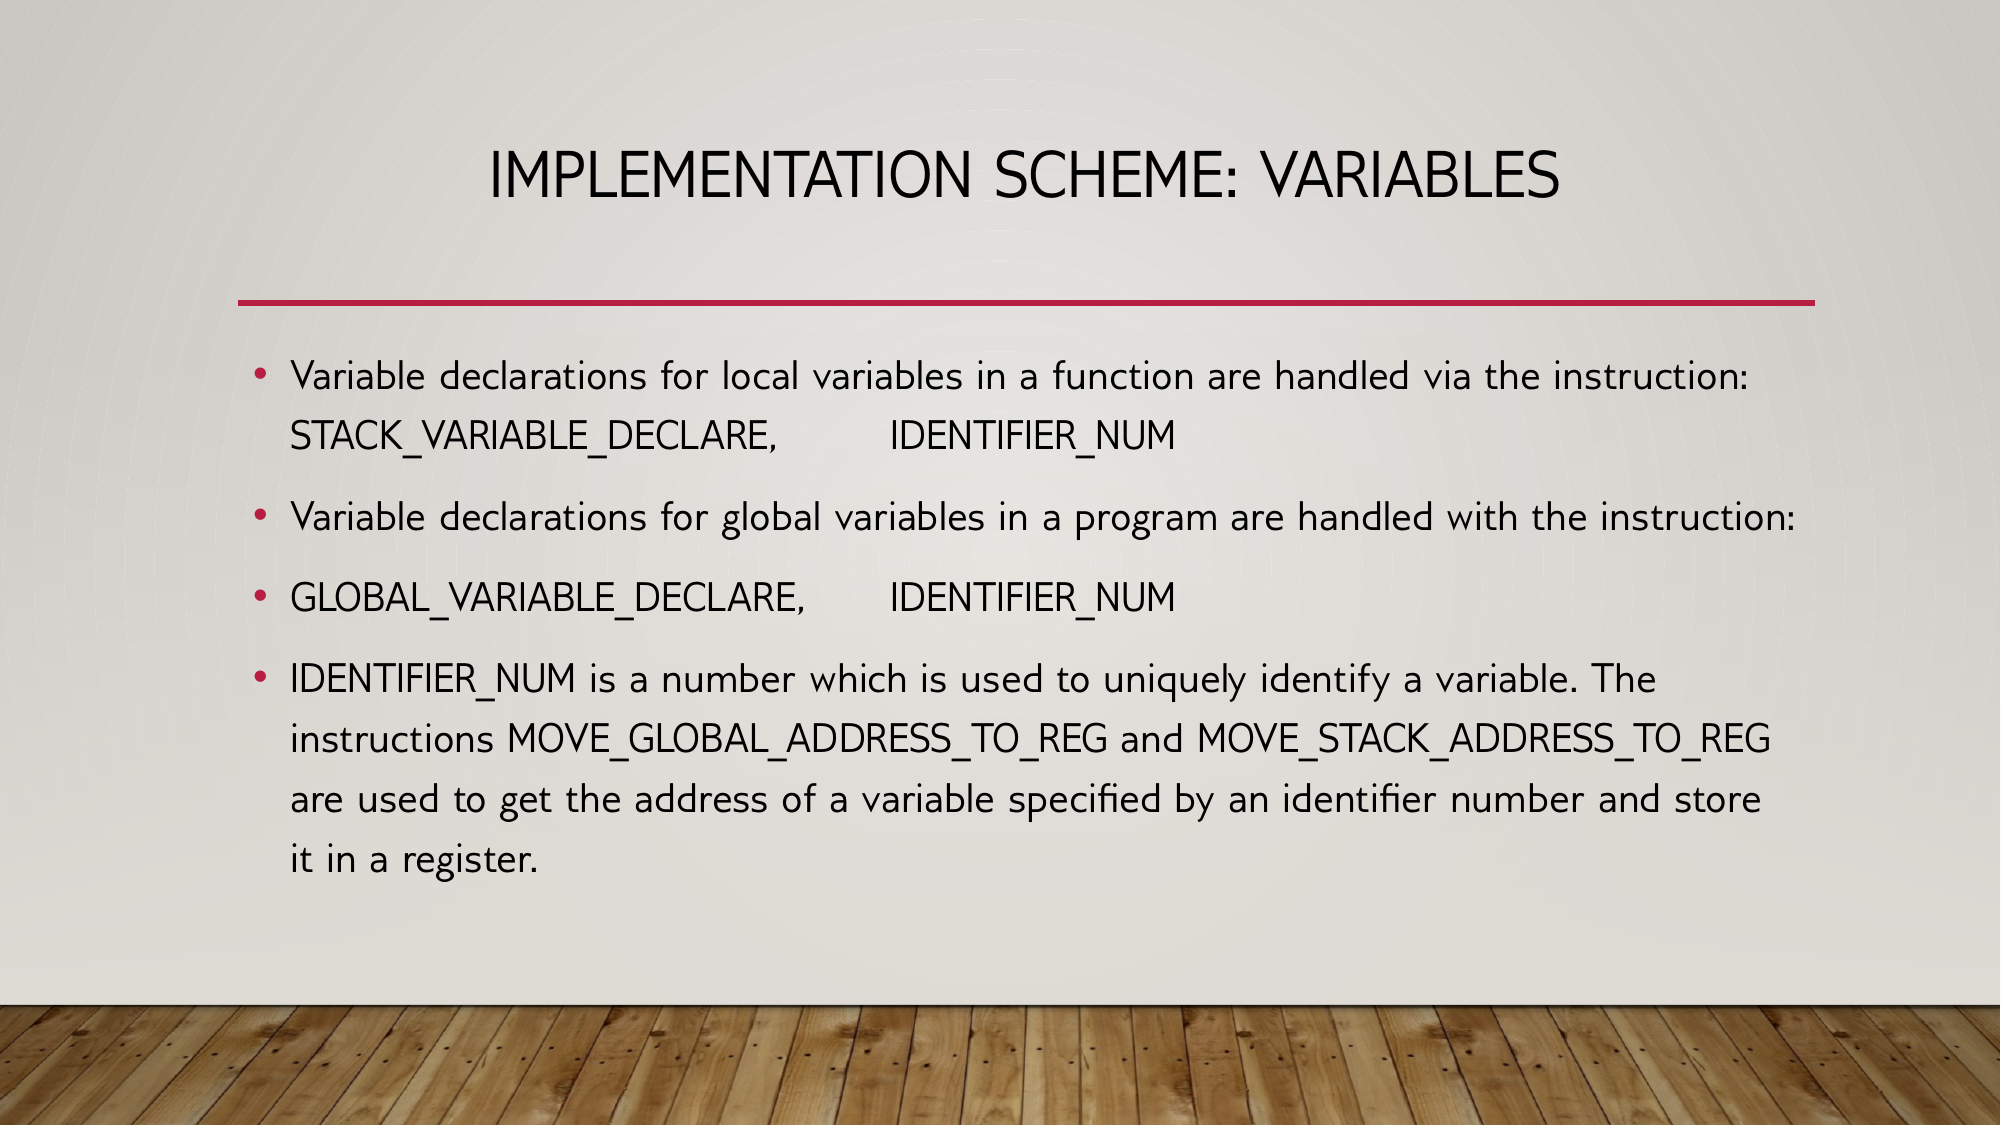

# Implementation Scheme: Variables
Variable declarations for local variables in a function are handled via the instruction: STACK_VARIABLE_DECLARE,	IDENTIFIER_NUM
Variable declarations for global variables in a program are handled with the instruction:
GLOBAL_VARIABLE_DECLARE, 	IDENTIFIER_NUM
IDENTIFIER_NUM is a number which is used to uniquely identify a variable. The instructions MOVE_GLOBAL_ADDRESS_TO_REG and MOVE_STACK_ADDRESS_TO_REG are used to get the address of a variable specified by an identifier number and store it in a register.